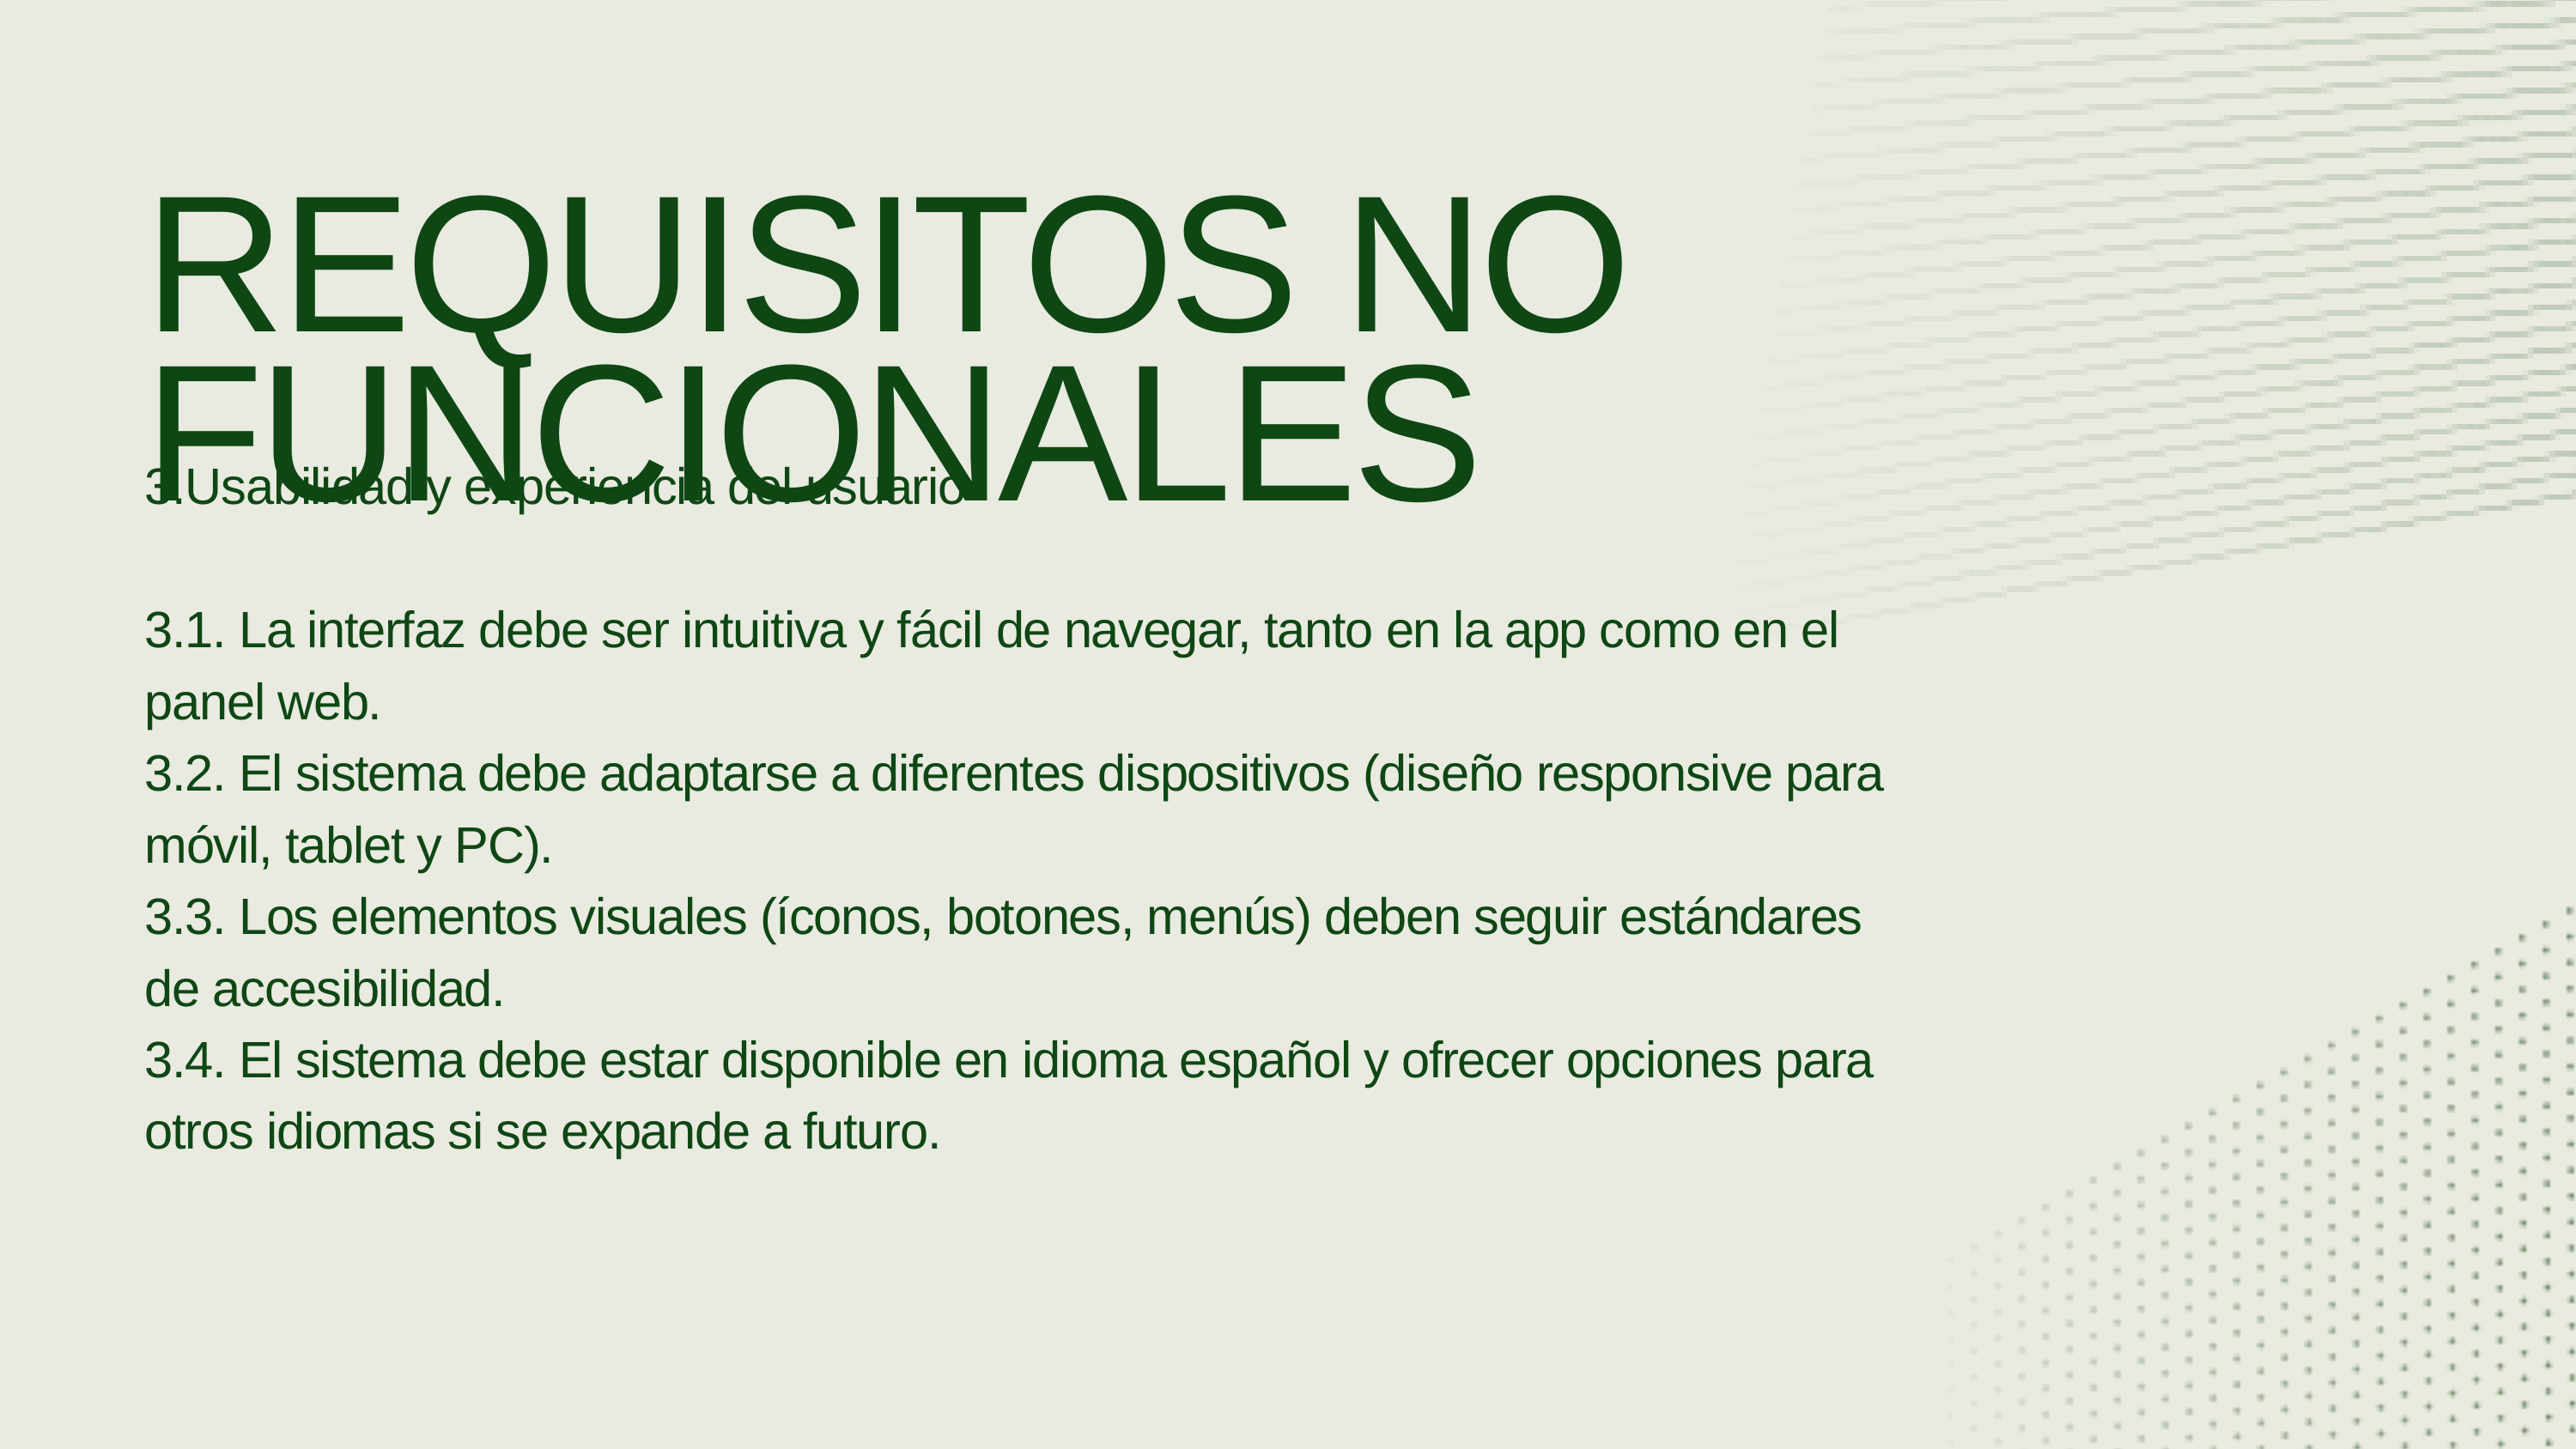

REQUISITOS NO FUNCIONALES
3.Usabilidad y experiencia del usuario

3.1. La interfaz debe ser intuitiva y fácil de navegar, tanto en la app como en el panel web.
3.2. El sistema debe adaptarse a diferentes dispositivos (diseño responsive para móvil, tablet y PC).
3.3. Los elementos visuales (íconos, botones, menús) deben seguir estándares de accesibilidad.
3.4. El sistema debe estar disponible en idioma español y ofrecer opciones para otros idiomas si se expande a futuro.